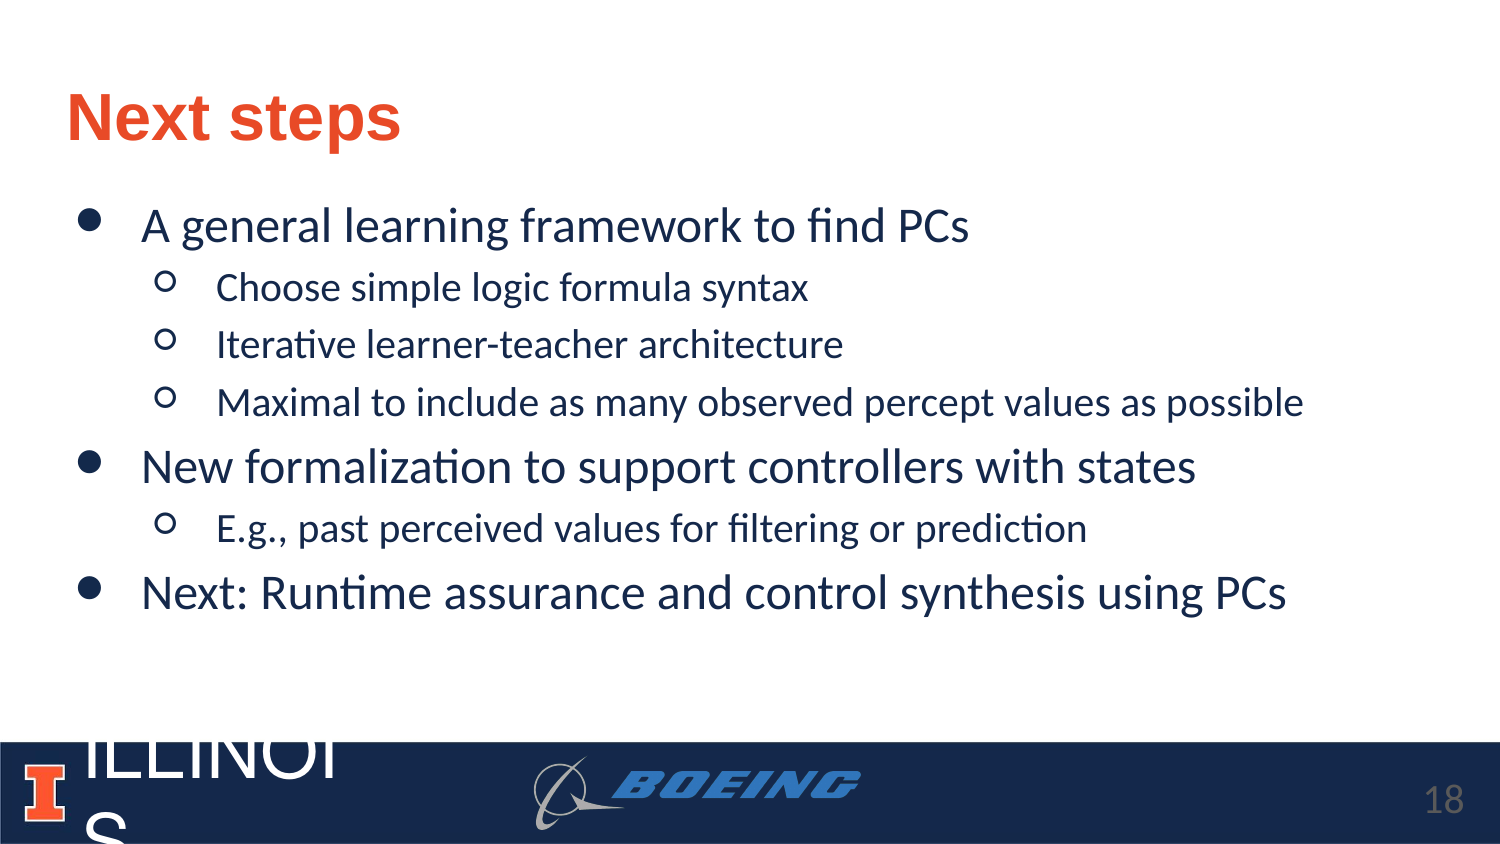

# Next steps
A general learning framework to find PCs
Choose simple logic formula syntax
Iterative learner-teacher architecture
Maximal to include as many observed percept values as possible
New formalization to support controllers with states
E.g., past perceived values for filtering or prediction
Next: Runtime assurance and control synthesis using PCs

18